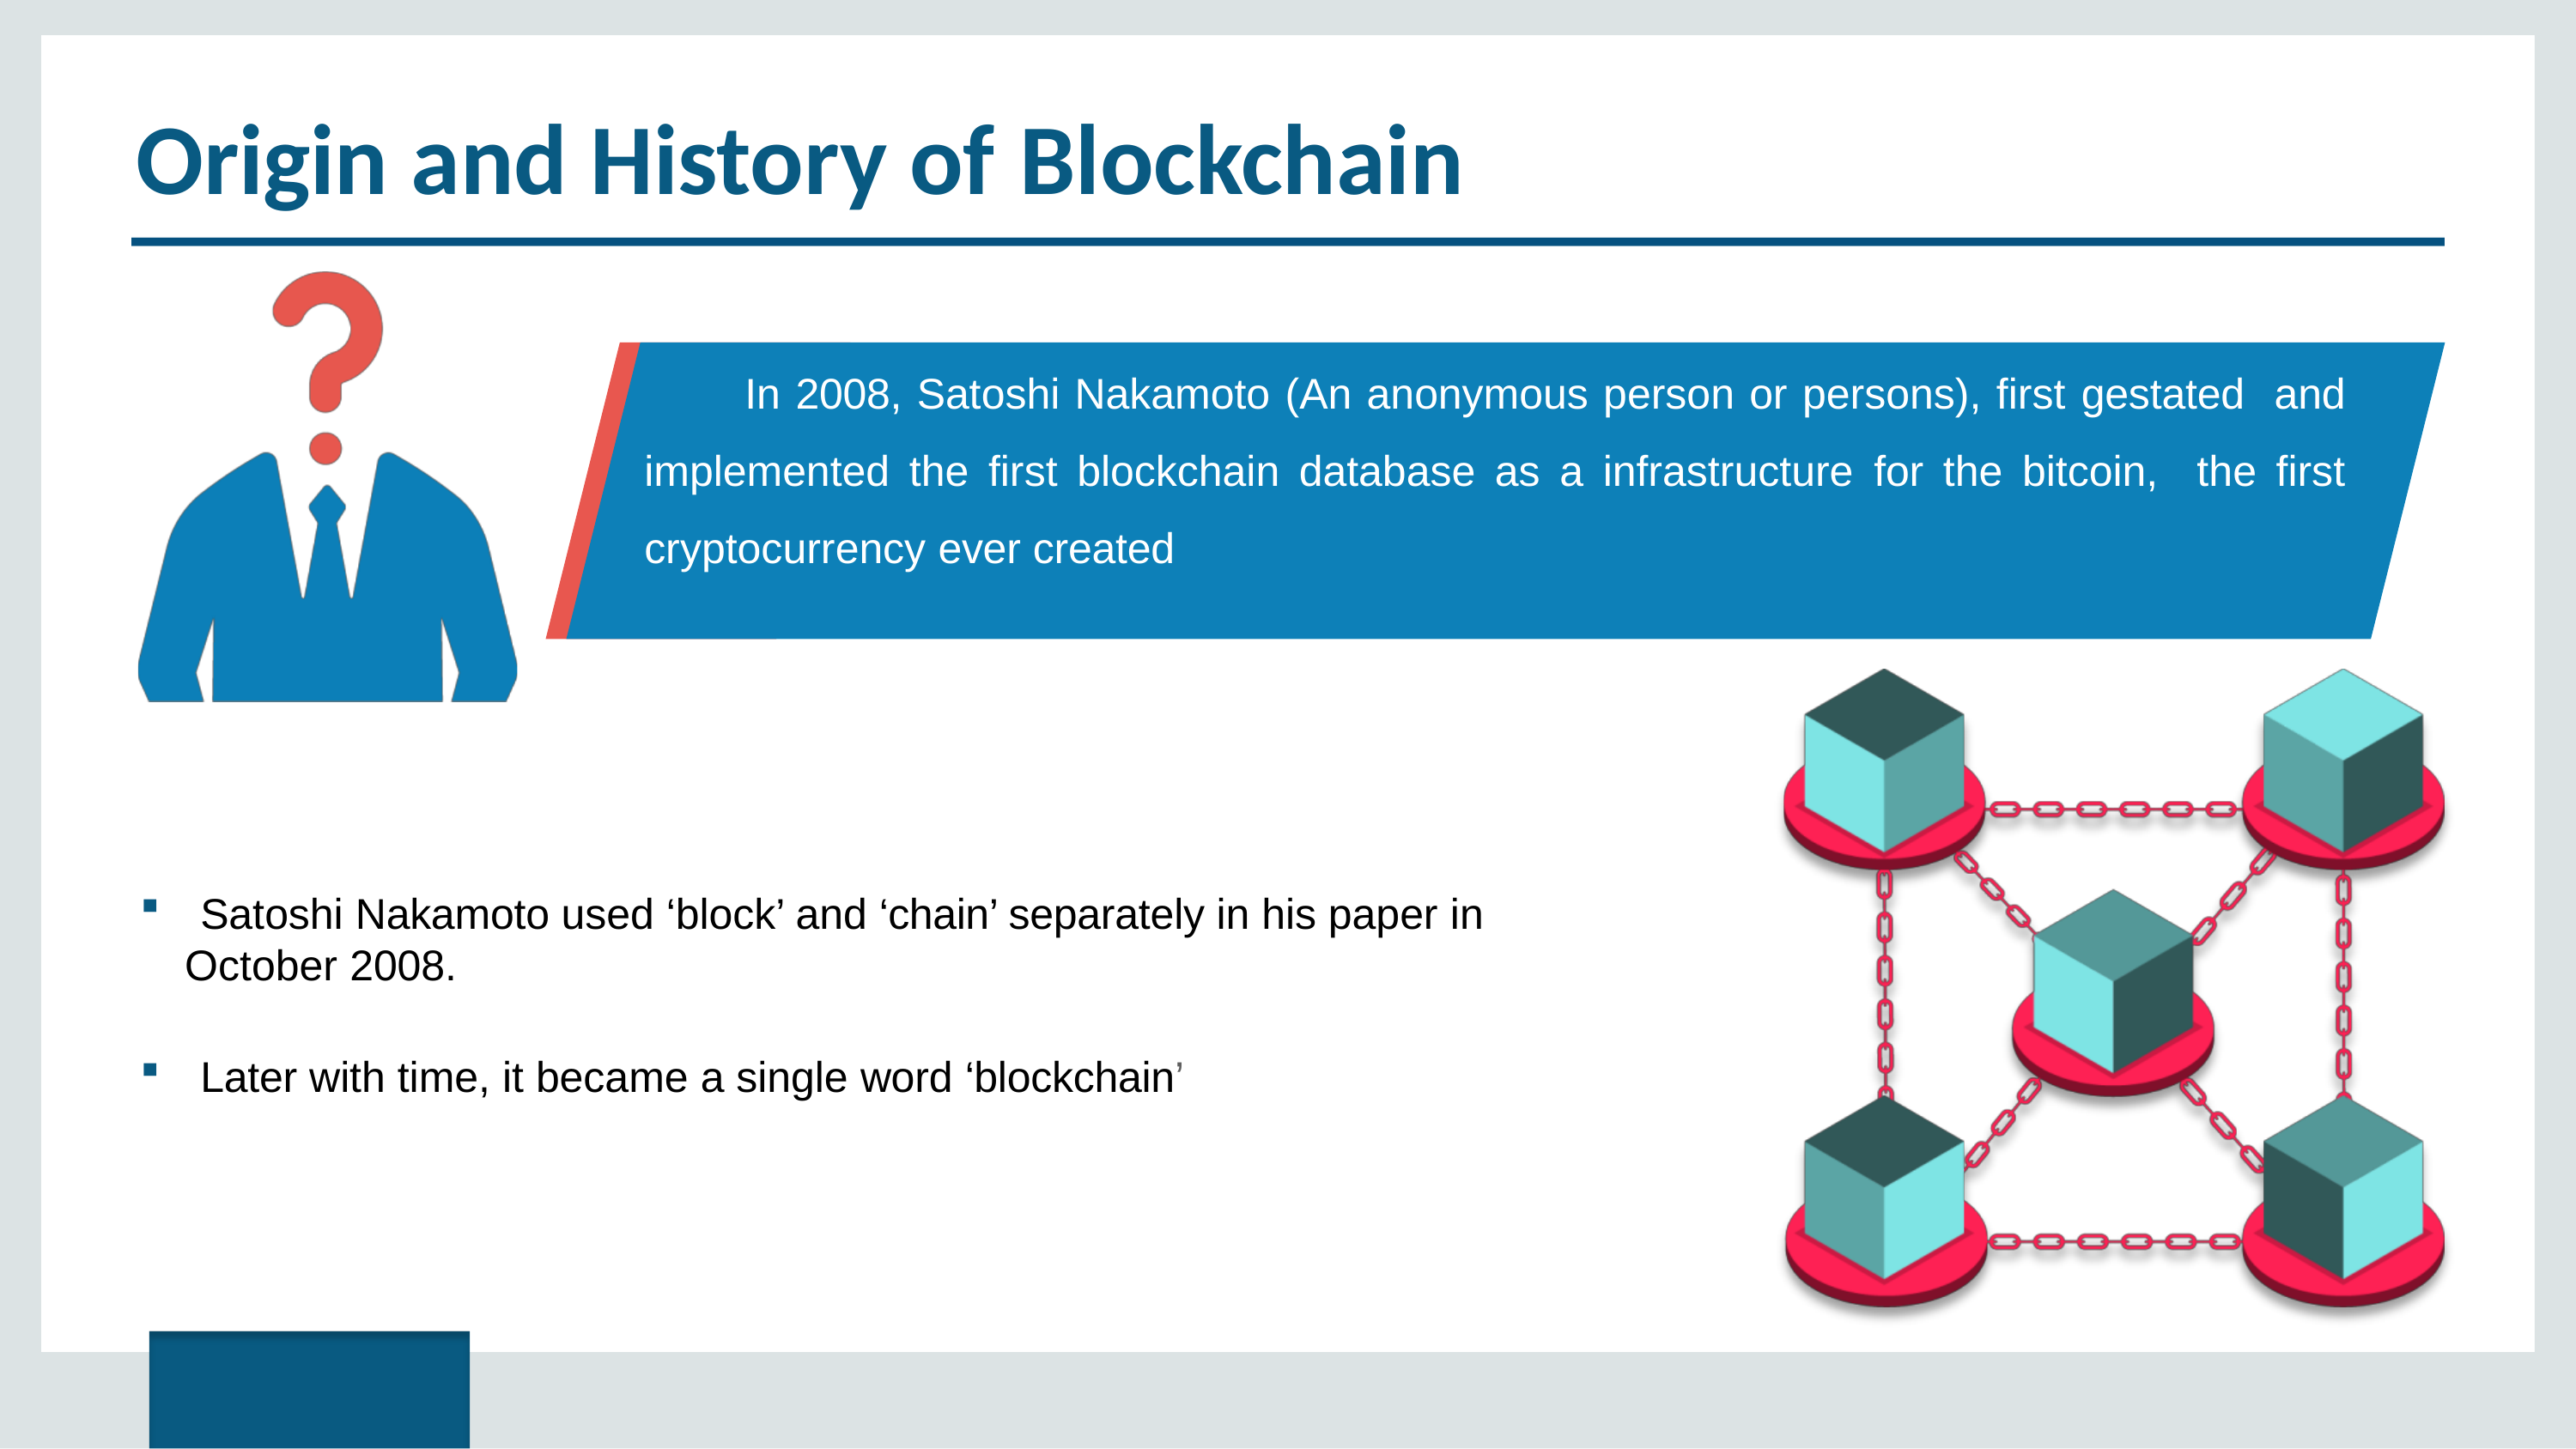

# Origin and History of Blockchain

In 2008, Satoshi Nakamoto (An anonymous person or persons), first gestated  and implemented the first blockchain database as a infrastructure for the bitcoin,  the first cryptocurrency ever created

Satoshi Nakamoto used ‘block’ and ‘chain’ separately in his paper in
October 2008.

Later with time, it became a single word ‘blockchain’
Copyright © 2017, edureka and/or its affiliates. All rights reserved.